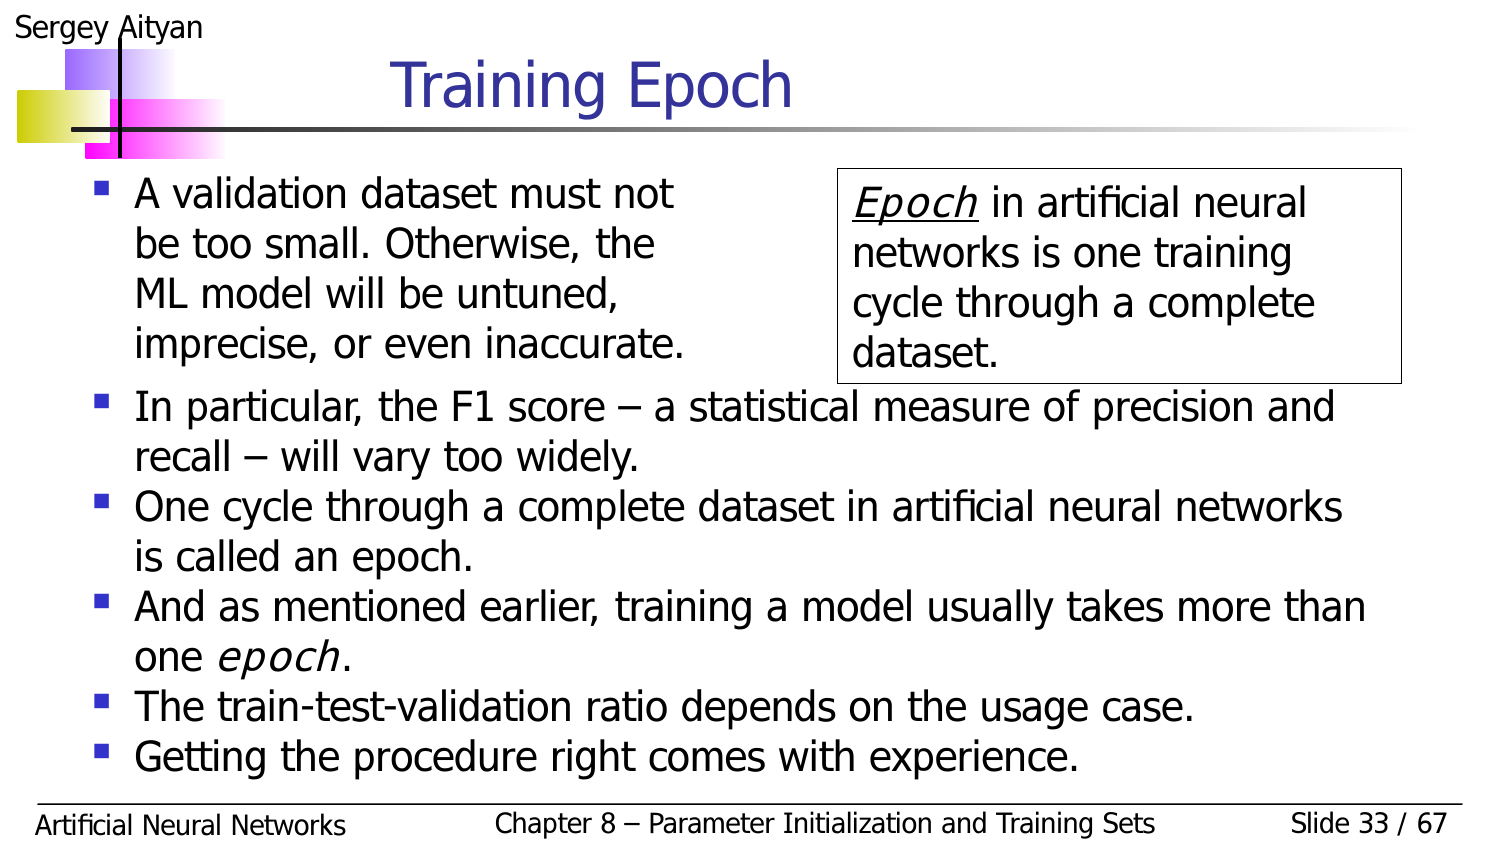

# Training Epoch
A validation dataset must not be too small. Otherwise, the ML model will be untuned, imprecise, or even inaccurate.
Epoch in artificial neural networks is one training cycle through a complete dataset.
In particular, the F1 score – a statistical measure of precision and recall – will vary too widely.
One cycle through a complete dataset in artificial neural networks is called an epoch.
And as mentioned earlier, training a model usually takes more than one epoch.
The train-test-validation ratio depends on the usage case.
Getting the procedure right comes with experience.